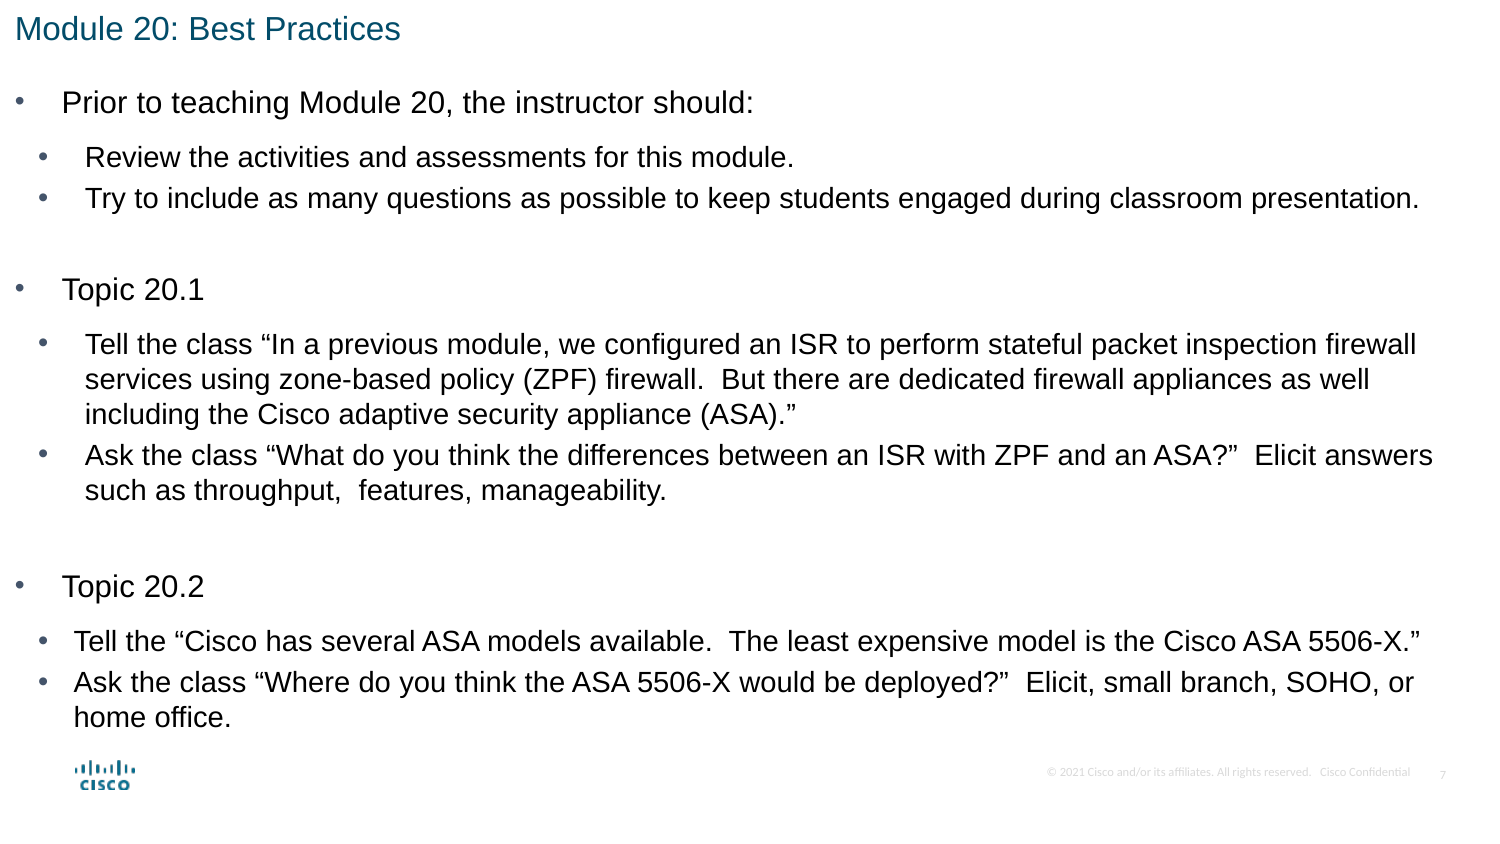

Module 20: Best Practices
Prior to teaching Module 20, the instructor should:
Review the activities and assessments for this module.
Try to include as many questions as possible to keep students engaged during classroom presentation.

Topic 20.1
Tell the class “In a previous module, we configured an ISR to perform stateful packet inspection firewall services using zone-based policy (ZPF) firewall.  But there are dedicated firewall appliances as well including the Cisco adaptive security appliance (ASA).”
Ask the class “What do you think the differences between an ISR with ZPF and an ASA?”  Elicit answers such as throughput,  features, manageability.

Topic 20.2
Tell the “Cisco has several ASA models available.  The least expensive model is the Cisco ASA 5506-X.”
Ask the class “Where do you think the ASA 5506-X would be deployed?”  Elicit, small branch, SOHO, or home office.

7